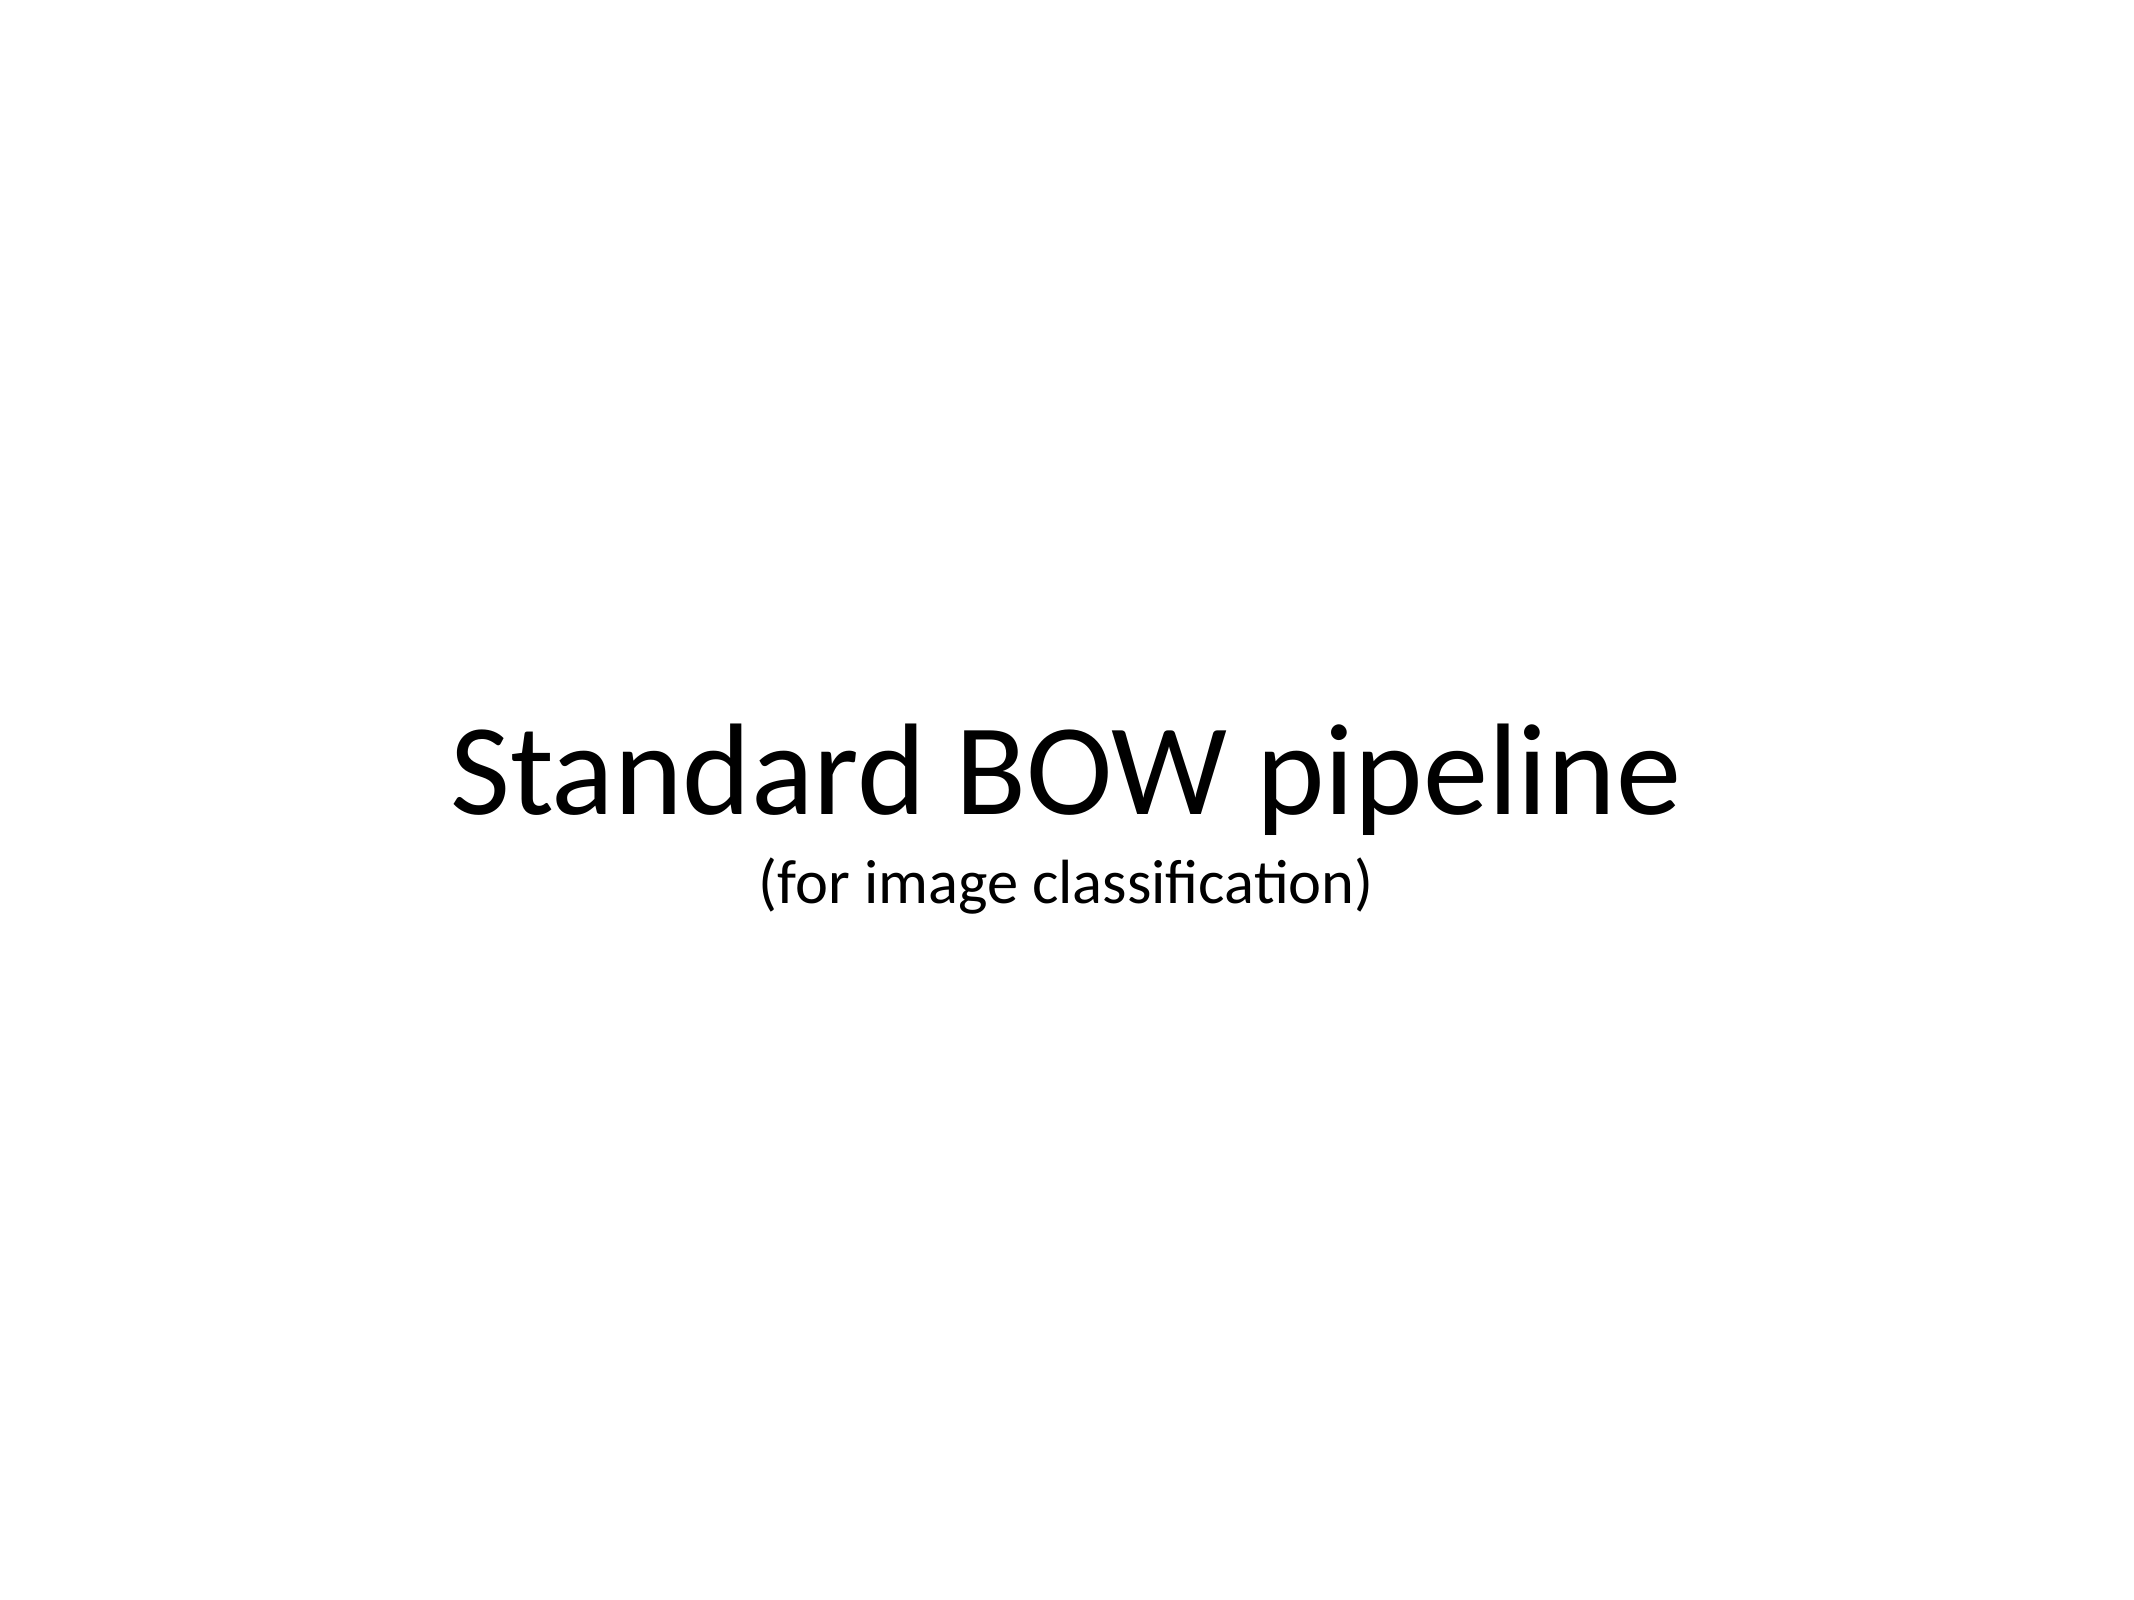

# Standard BOW pipeline
(for image classification)